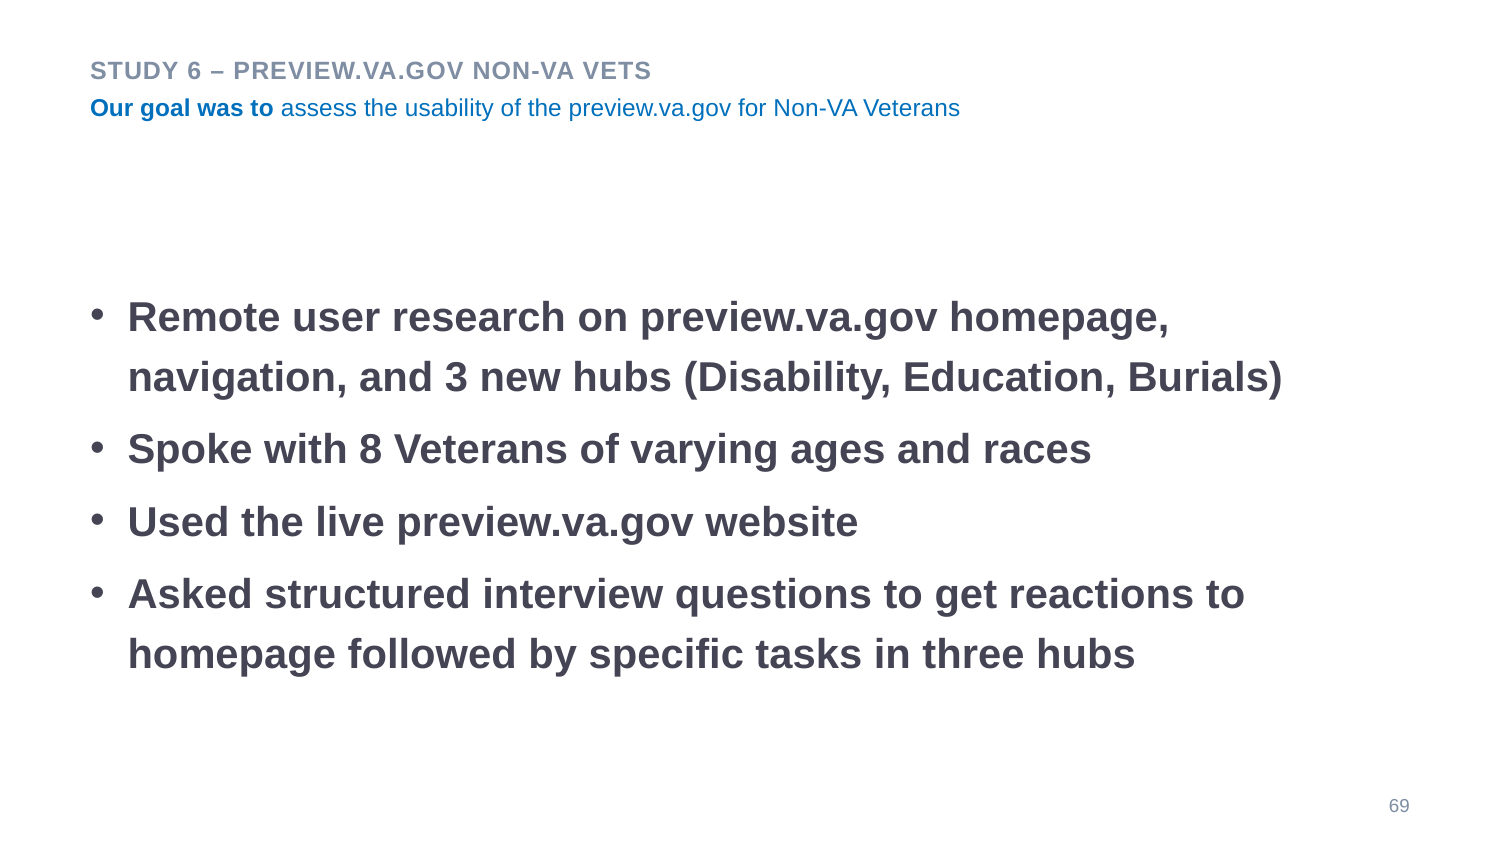

Study 6 – Preview.va.gov Non-VA Vets
# Our goal was to assess the usability of the preview.va.gov for Non-VA Veterans
Remote user research on preview.va.gov homepage, navigation, and 3 new hubs (Disability, Education, Burials)
Spoke with 8 Veterans of varying ages and races
Used the live preview.va.gov website
Asked structured interview questions to get reactions to homepage followed by specific tasks in three hubs

69